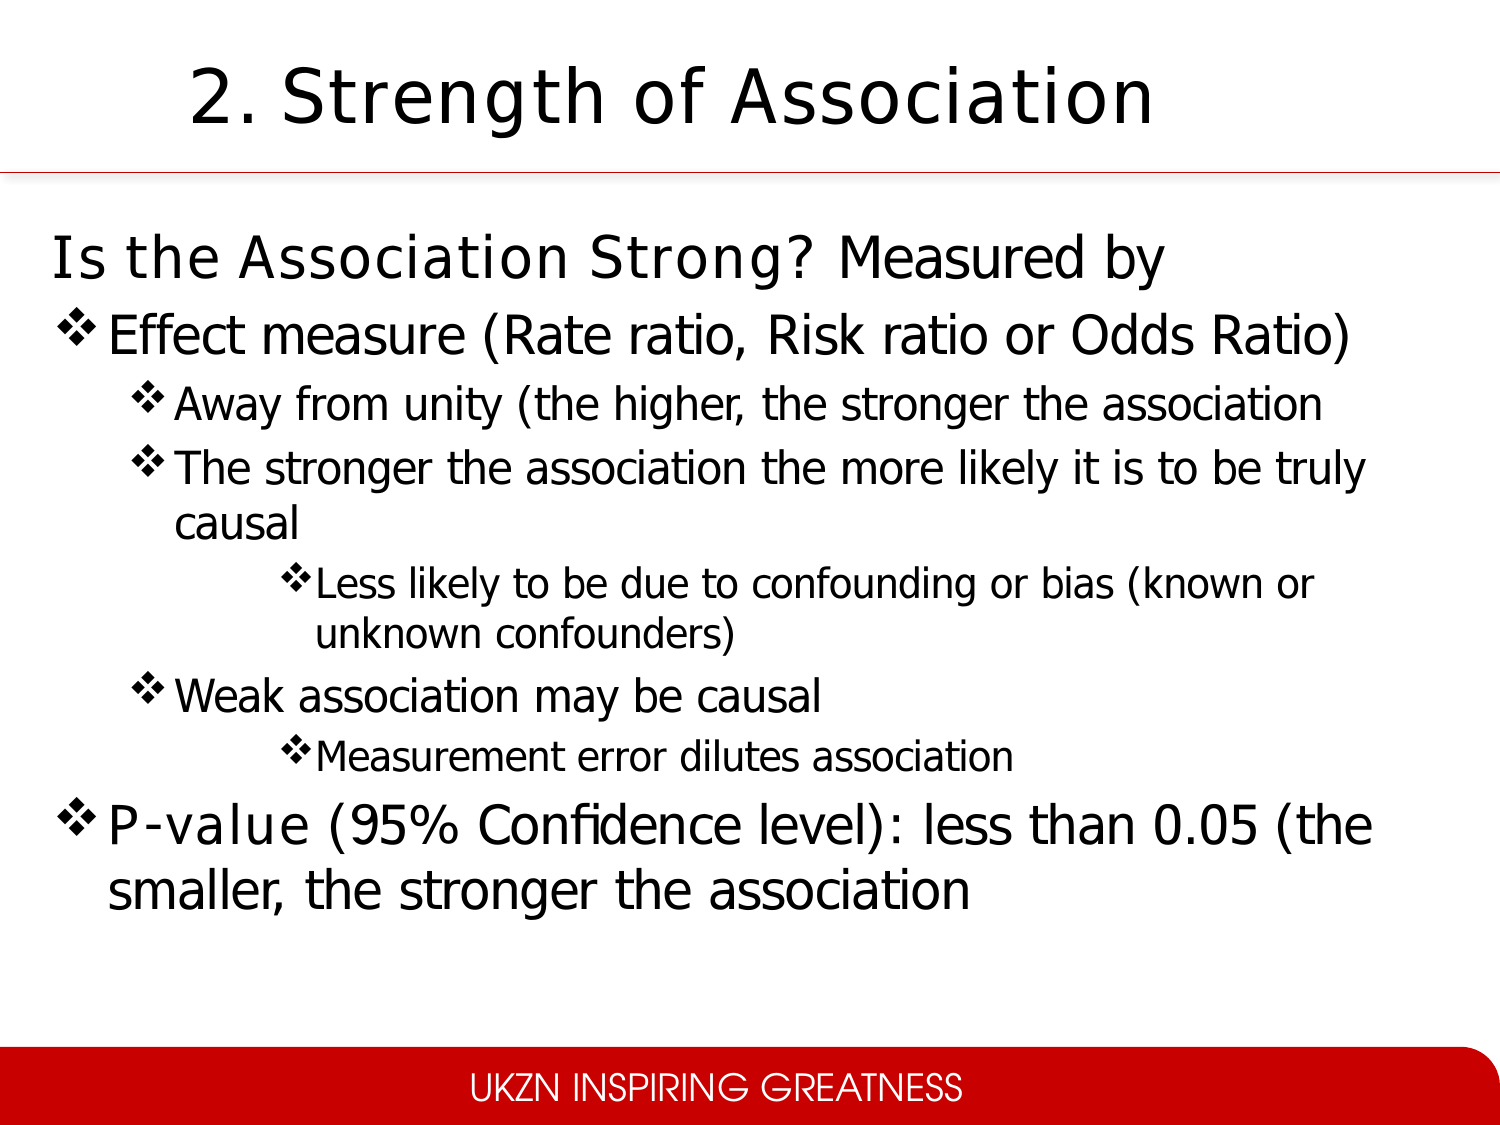

# 2. Strength of Association
Is the Association Strong? Measured by
Effect measure (Rate ratio, Risk ratio or Odds Ratio)
Away from unity (the higher, the stronger the association
The stronger the association the more likely it is to be truly causal
Less likely to be due to confounding or bias (known or unknown confounders)
Weak association may be causal
Measurement error dilutes association
P-value (95% Confidence level): less than 0.05 (the smaller, the stronger the association